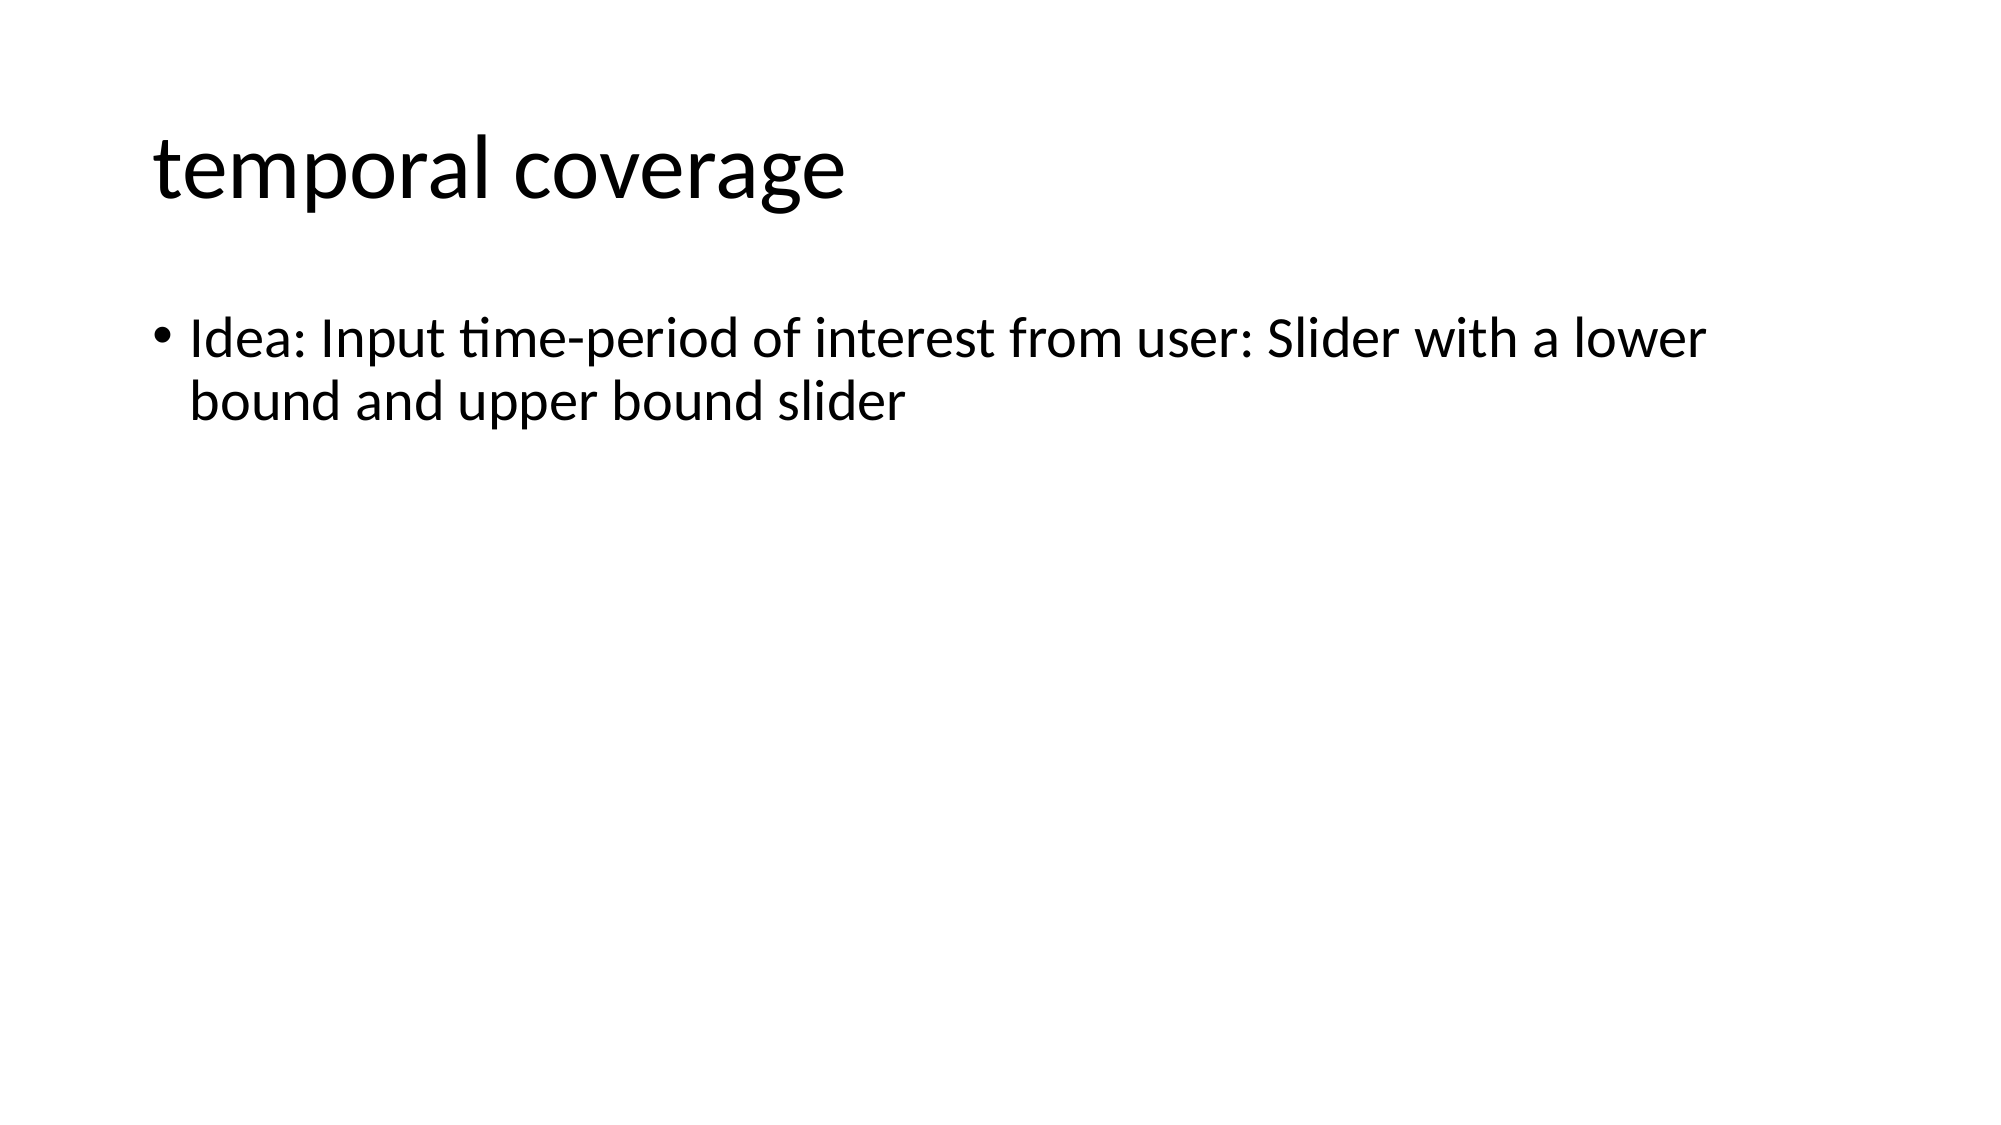

# temporal coverage
Idea: Input time-period of interest from user: Slider with a lower bound and upper bound slider